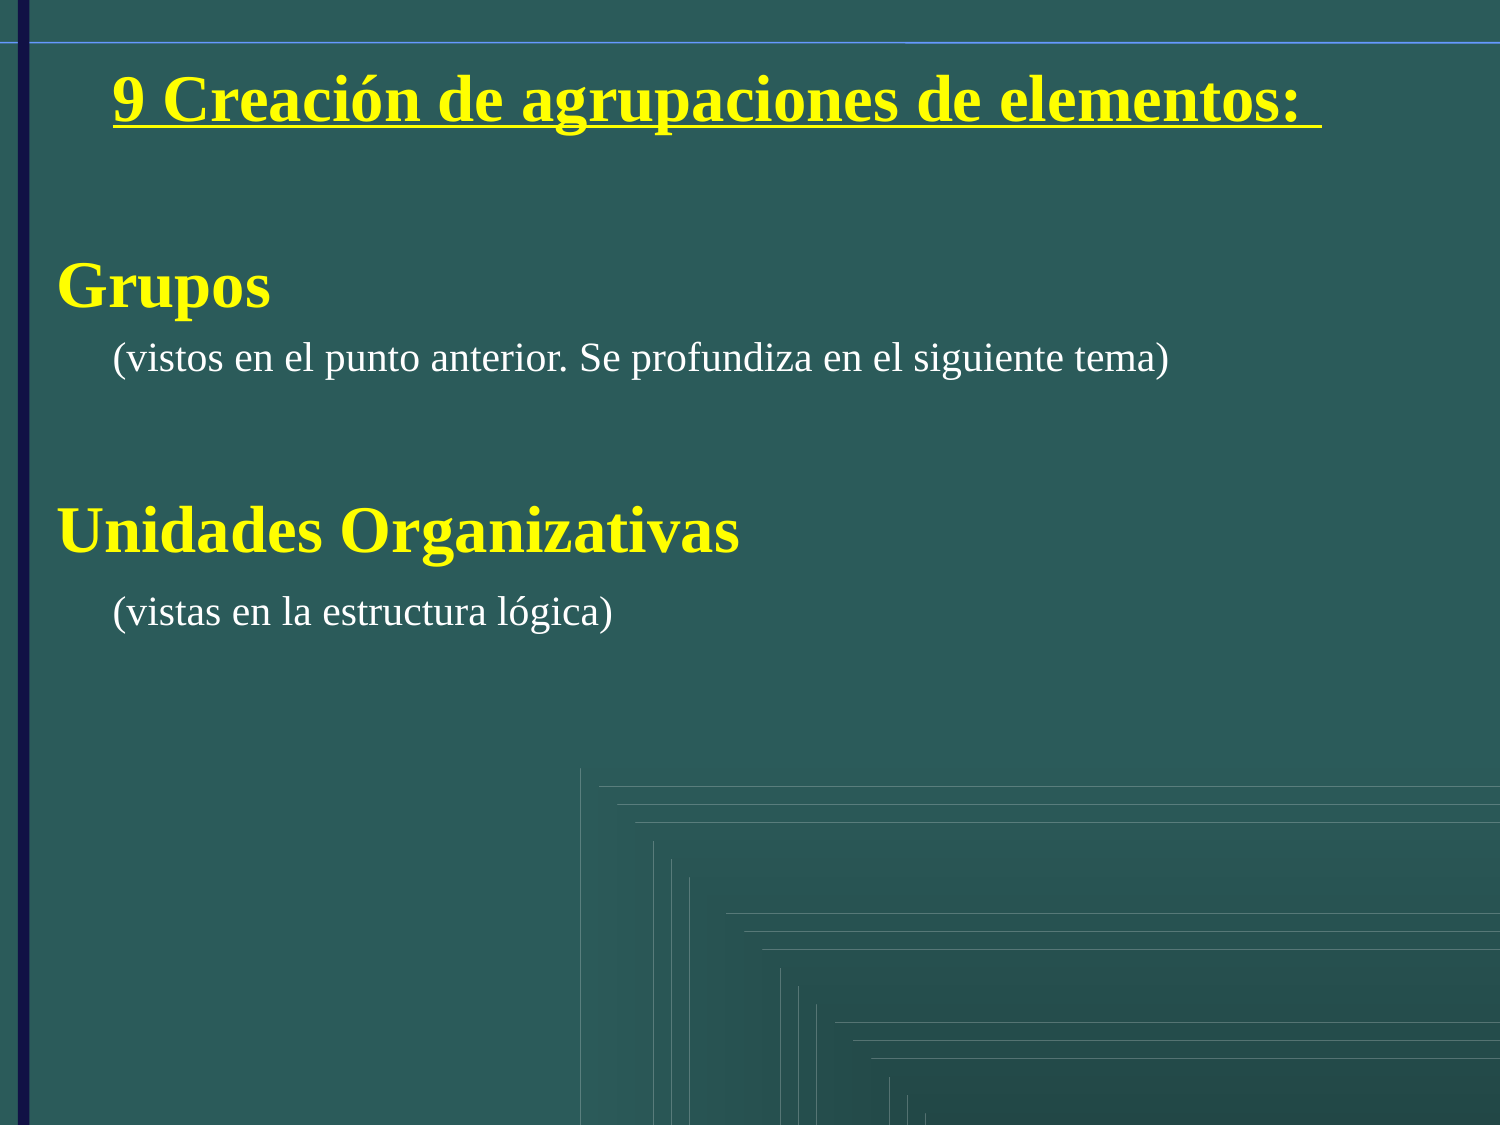

9 Creación de agrupaciones de elementos:

Grupos
	(vistos en el punto anterior. Se profundiza en el siguiente tema)

Unidades Organizativas
	(vistas en la estructura lógica)